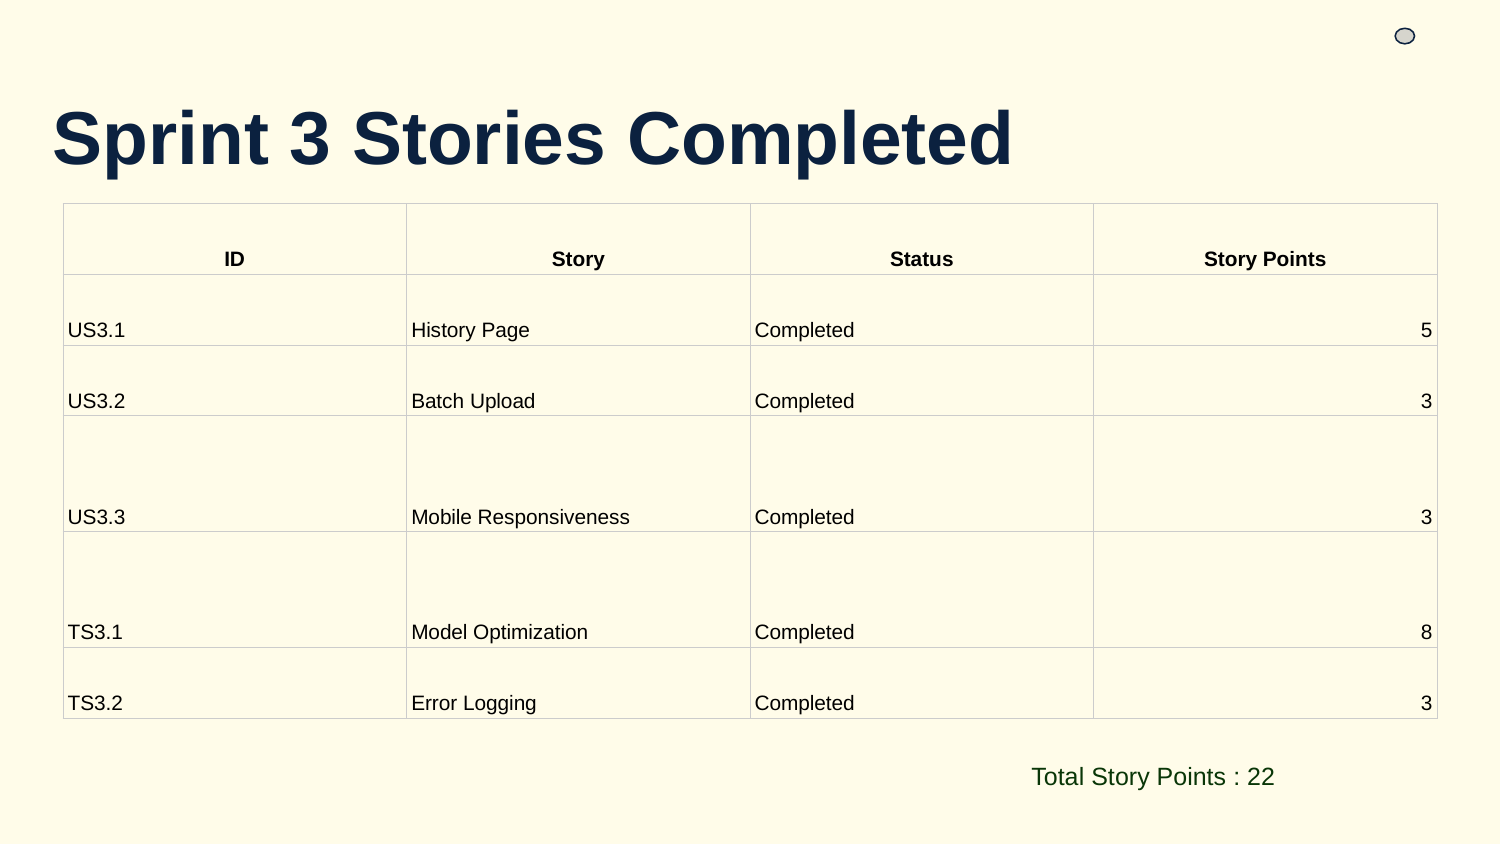

Sprint 3 Stories Completed
| ID | Story | Status | Story Points |
| --- | --- | --- | --- |
| US3.1 | History Page | Completed | 5 |
| US3.2 | Batch Upload | Completed | 3 |
| US3.3 | Mobile Responsiveness | Completed | 3 |
| TS3.1 | Model Optimization | Completed | 8 |
| TS3.2 | Error Logging | Completed | 3 |
 Total Story Points : 22